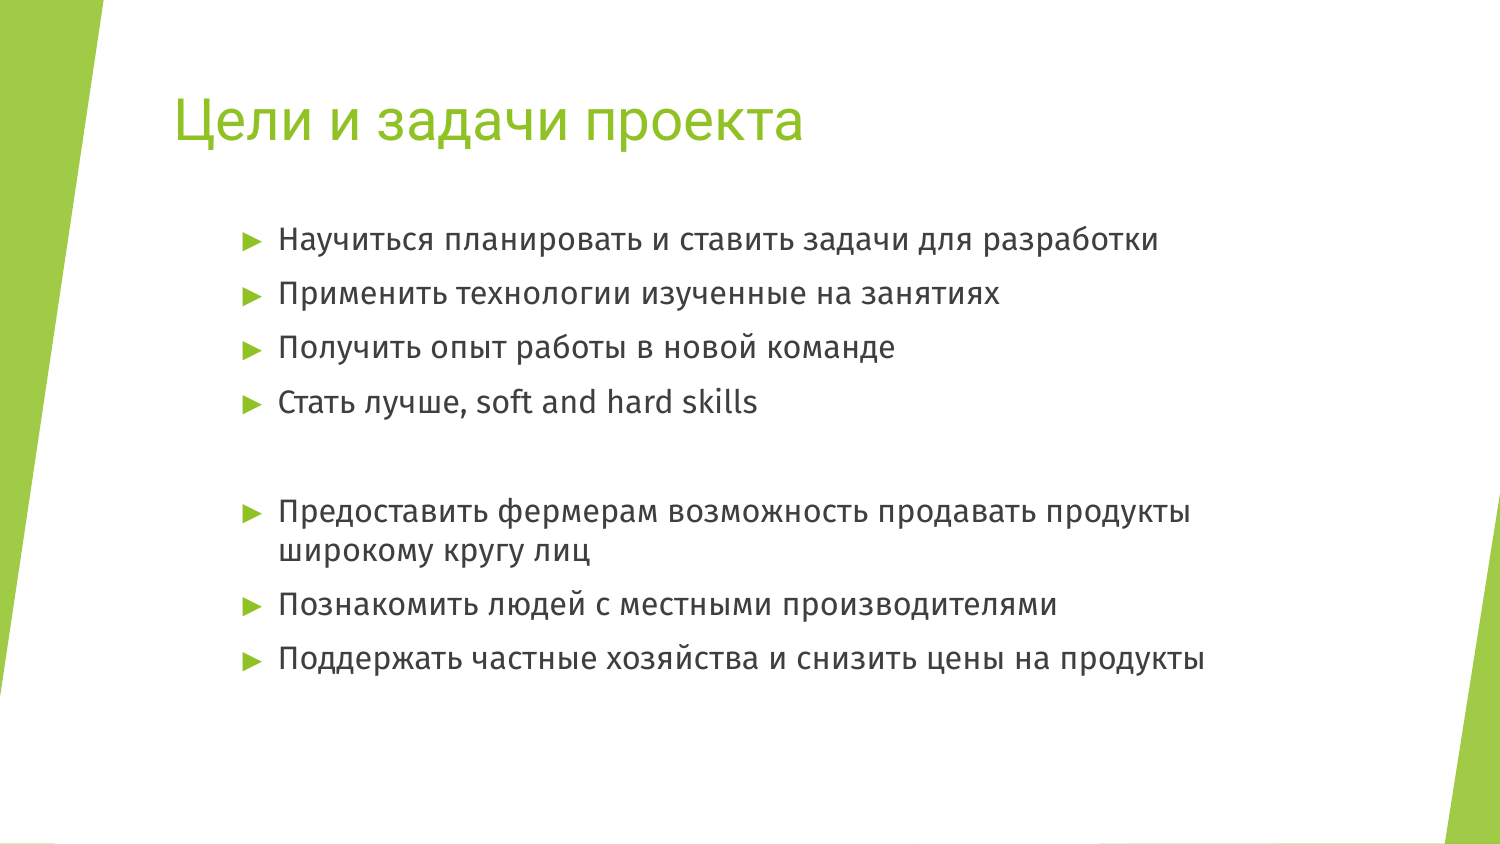

# Цели и задачи проекта
Научиться планировать и ставить задачи для разработки
Применить технологии изученные на занятиях
Получить опыт работы в новой команде
Стать лучше, soft and hard skills

Предоставить фермерам возможность продавать продукты широкому кругу лиц
Познакомить людей с местными производителями
Поддержать частные хозяйства и снизить цены на продукты